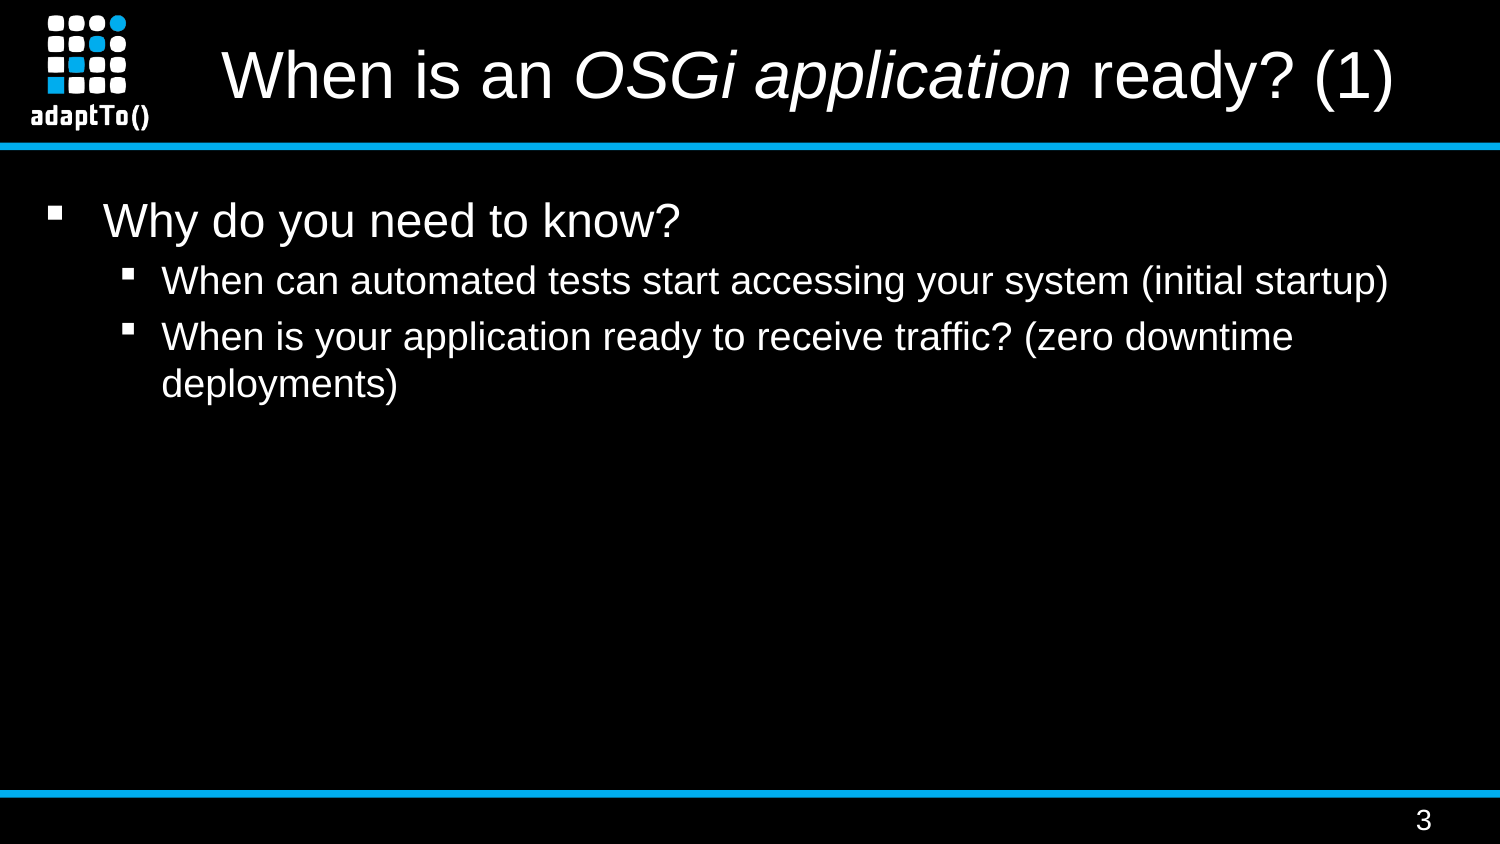

# When is an OSGi application ready? (1)
Why do you need to know?
When can automated tests start accessing your system (initial startup)
When is your application ready to receive traffic? (zero downtime deployments)
3